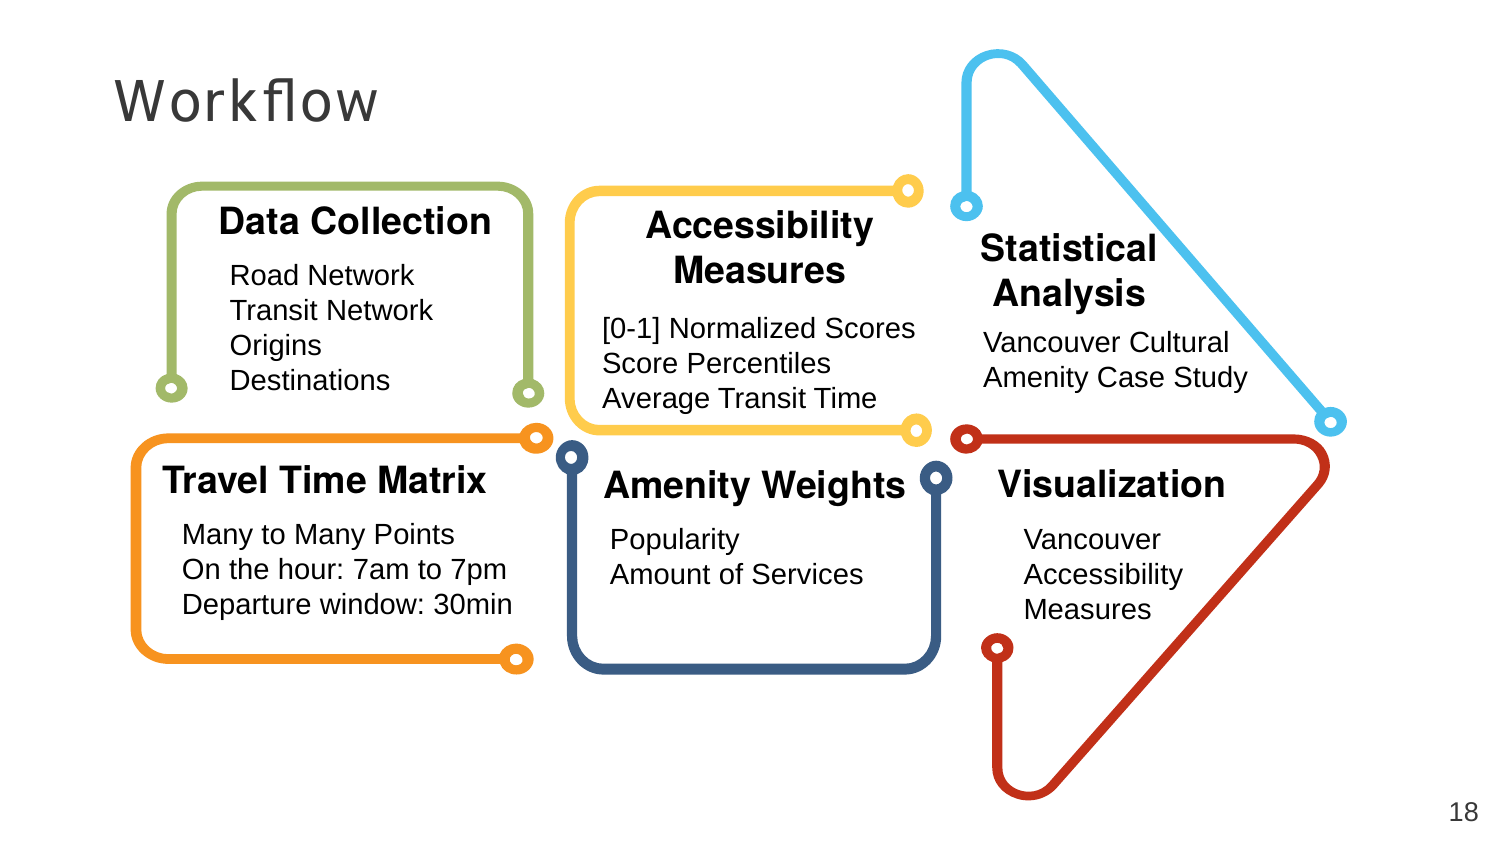

Workflow

Accessibility Measures
[0-1] Normalized Scores
Score Percentiles
Average Transit Time
Data Collection
Road Network
Transit Network
Origins
Destinations
Statistical Analysis
Vancouver Cultural Amenity Case Study

Amenity Weights
Popularity
Amount of Services

Travel Time Matrix
Many to Many Points
On the hour: 7am to 7pm
Departure window: 30min
Visualization
Vancouver Accessibility Measures
18